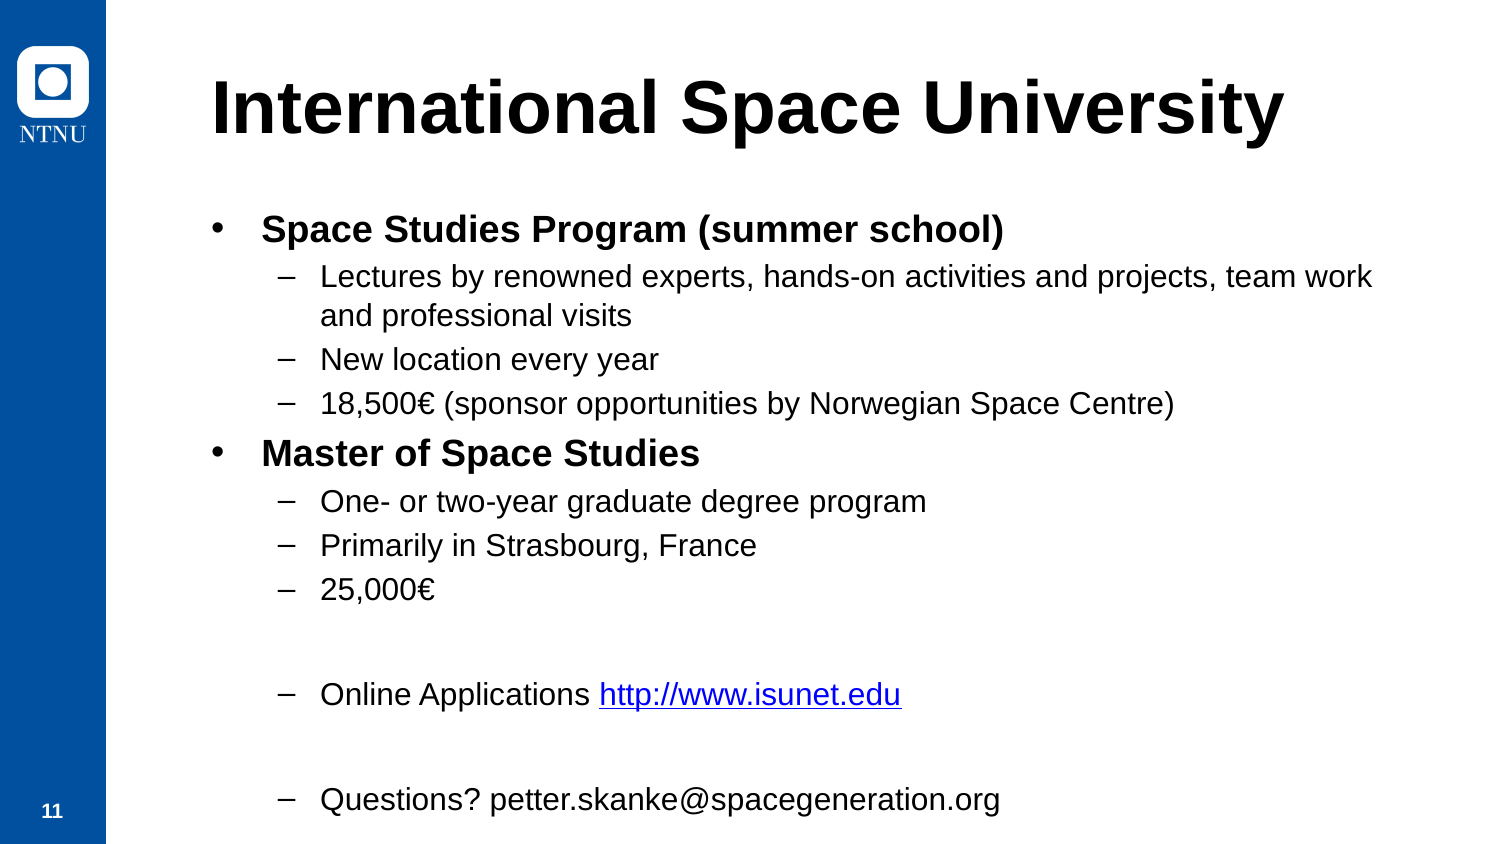

# International Space University
Space Studies Program (summer school)
Lectures by renowned experts, hands-on activities and projects, team work and professional visits
New location every year
18,500€ (sponsor opportunities by Norwegian Space Centre)
Master of Space Studies
One- or two-year graduate degree program
Primarily in Strasbourg, France
25,000€

Online Applications http://www.isunet.edu

Questions? petter.skanke@spacegeneration.org